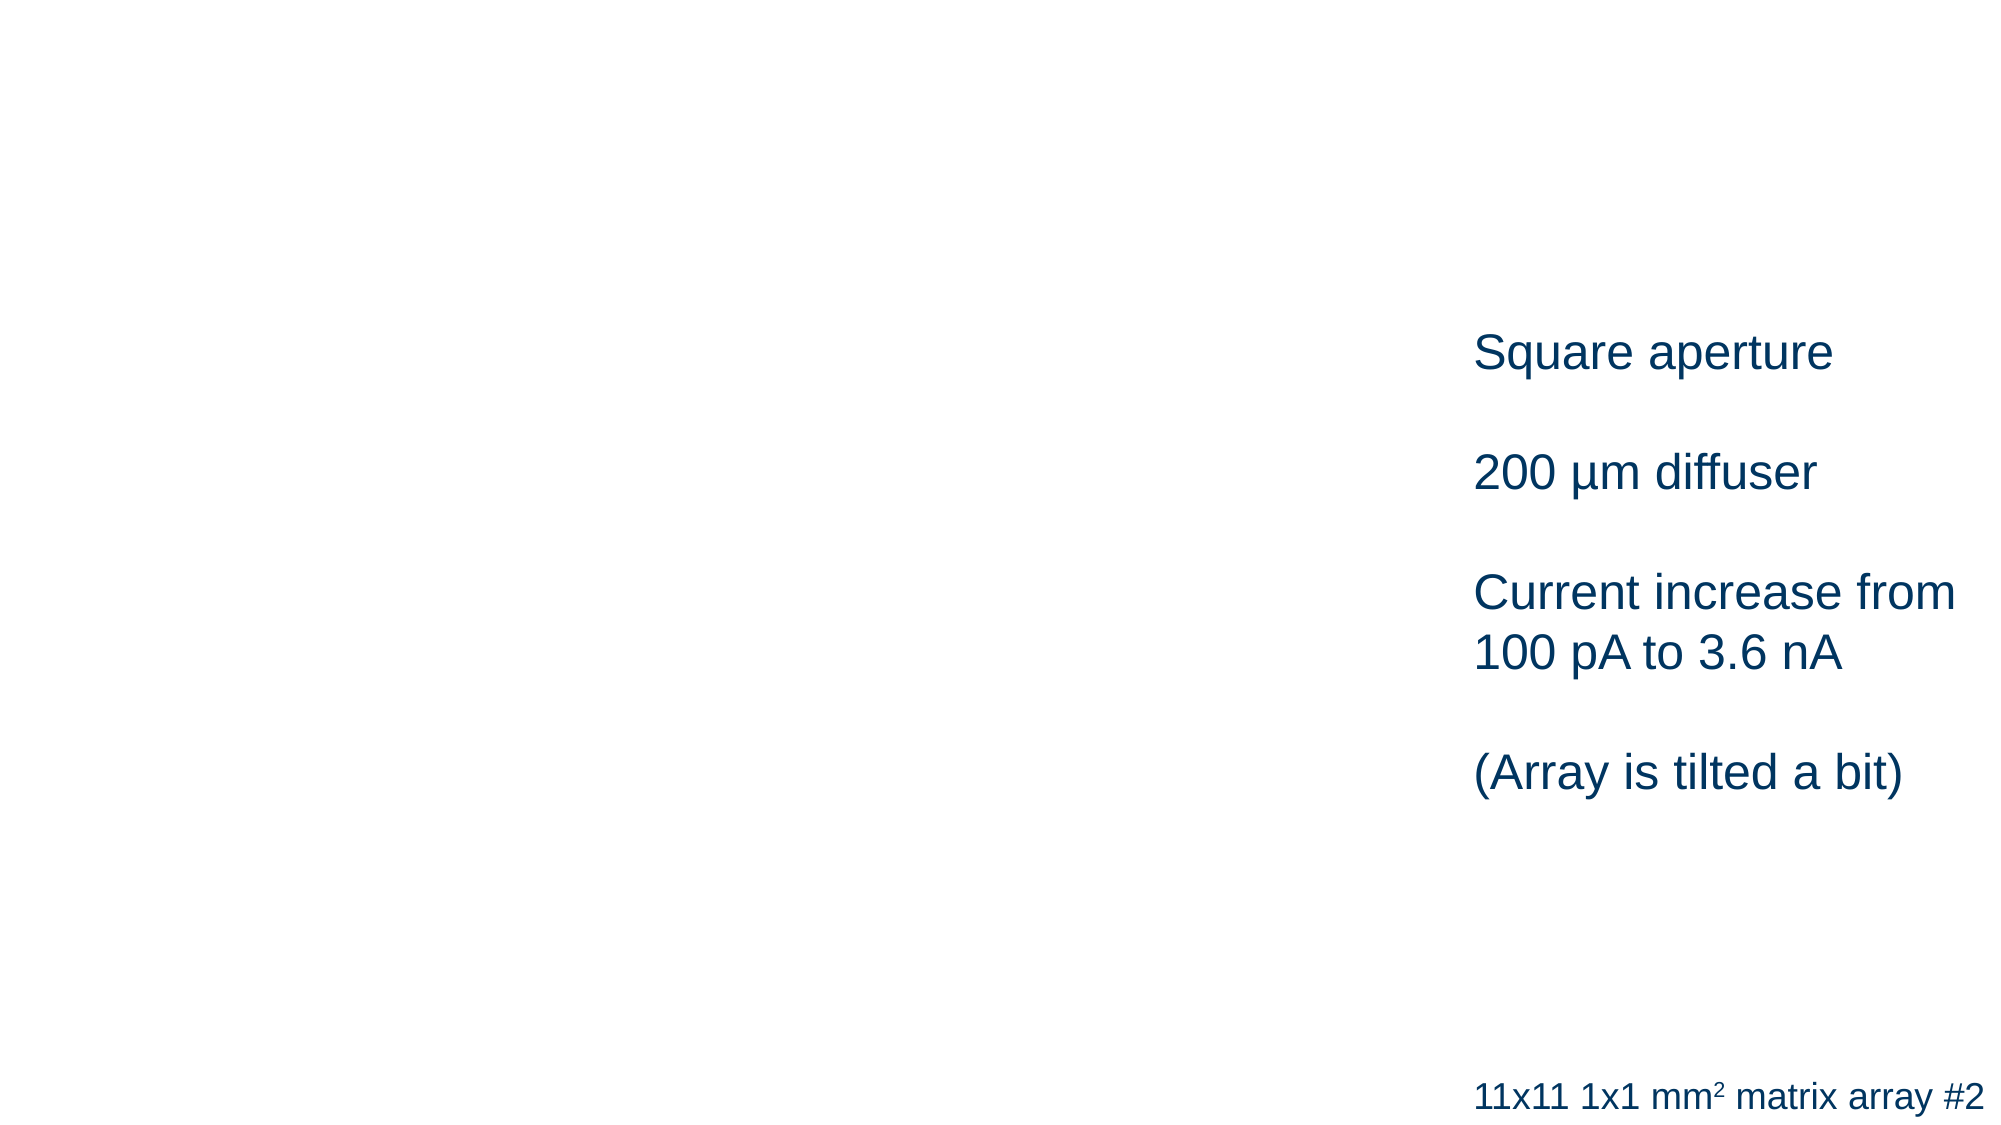

Square aperture

200 µm diffuser

Current increase from 100 pA to 3.6 nA

(Array is tilted a bit)
11x11 1x1 mm2 matrix array #2